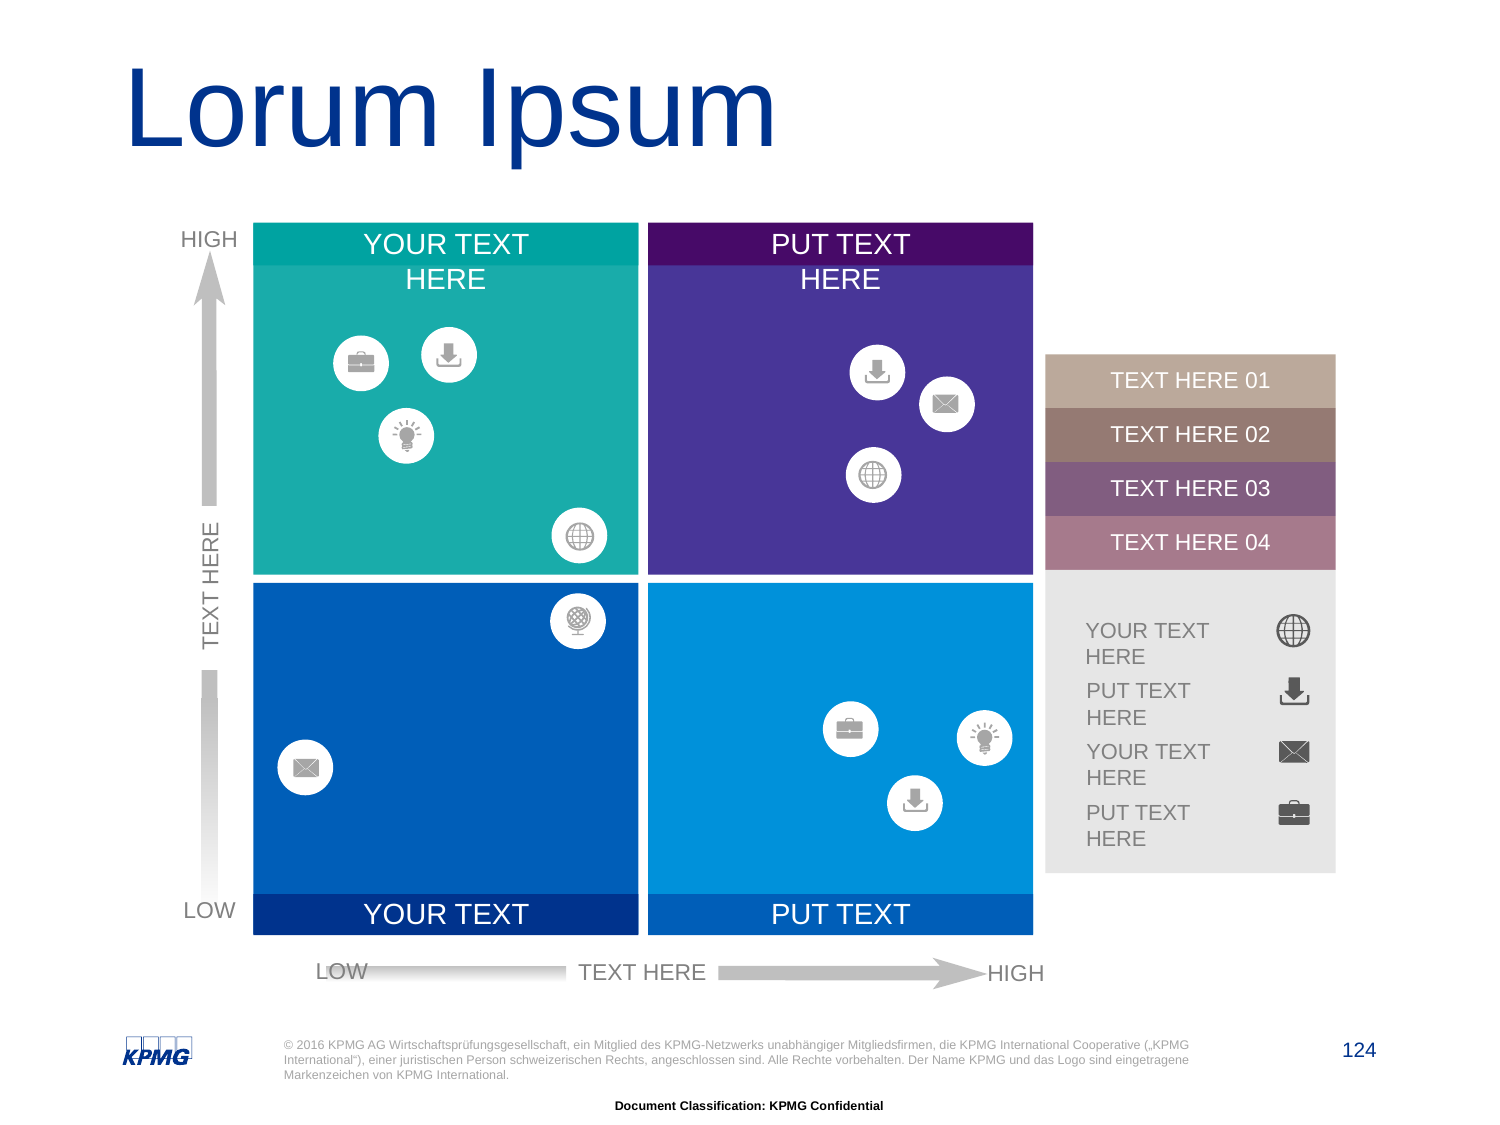

# Lorum Ipsum
YOUR TEXT HERE
PUT TEXT HERE

YOUR TEXT HERE
PUT TEXT HERE
HIGH

TEXT HERE
LOW

LOW
TEXT HERE
HIGH

TEXT HERE 01
TEXT HERE 02
TEXT HERE 03
TEXT HERE 04
YOUR TEXT HERE

PUT TEXT HERE

YOUR TEXT HERE

PUT TEXT HERE